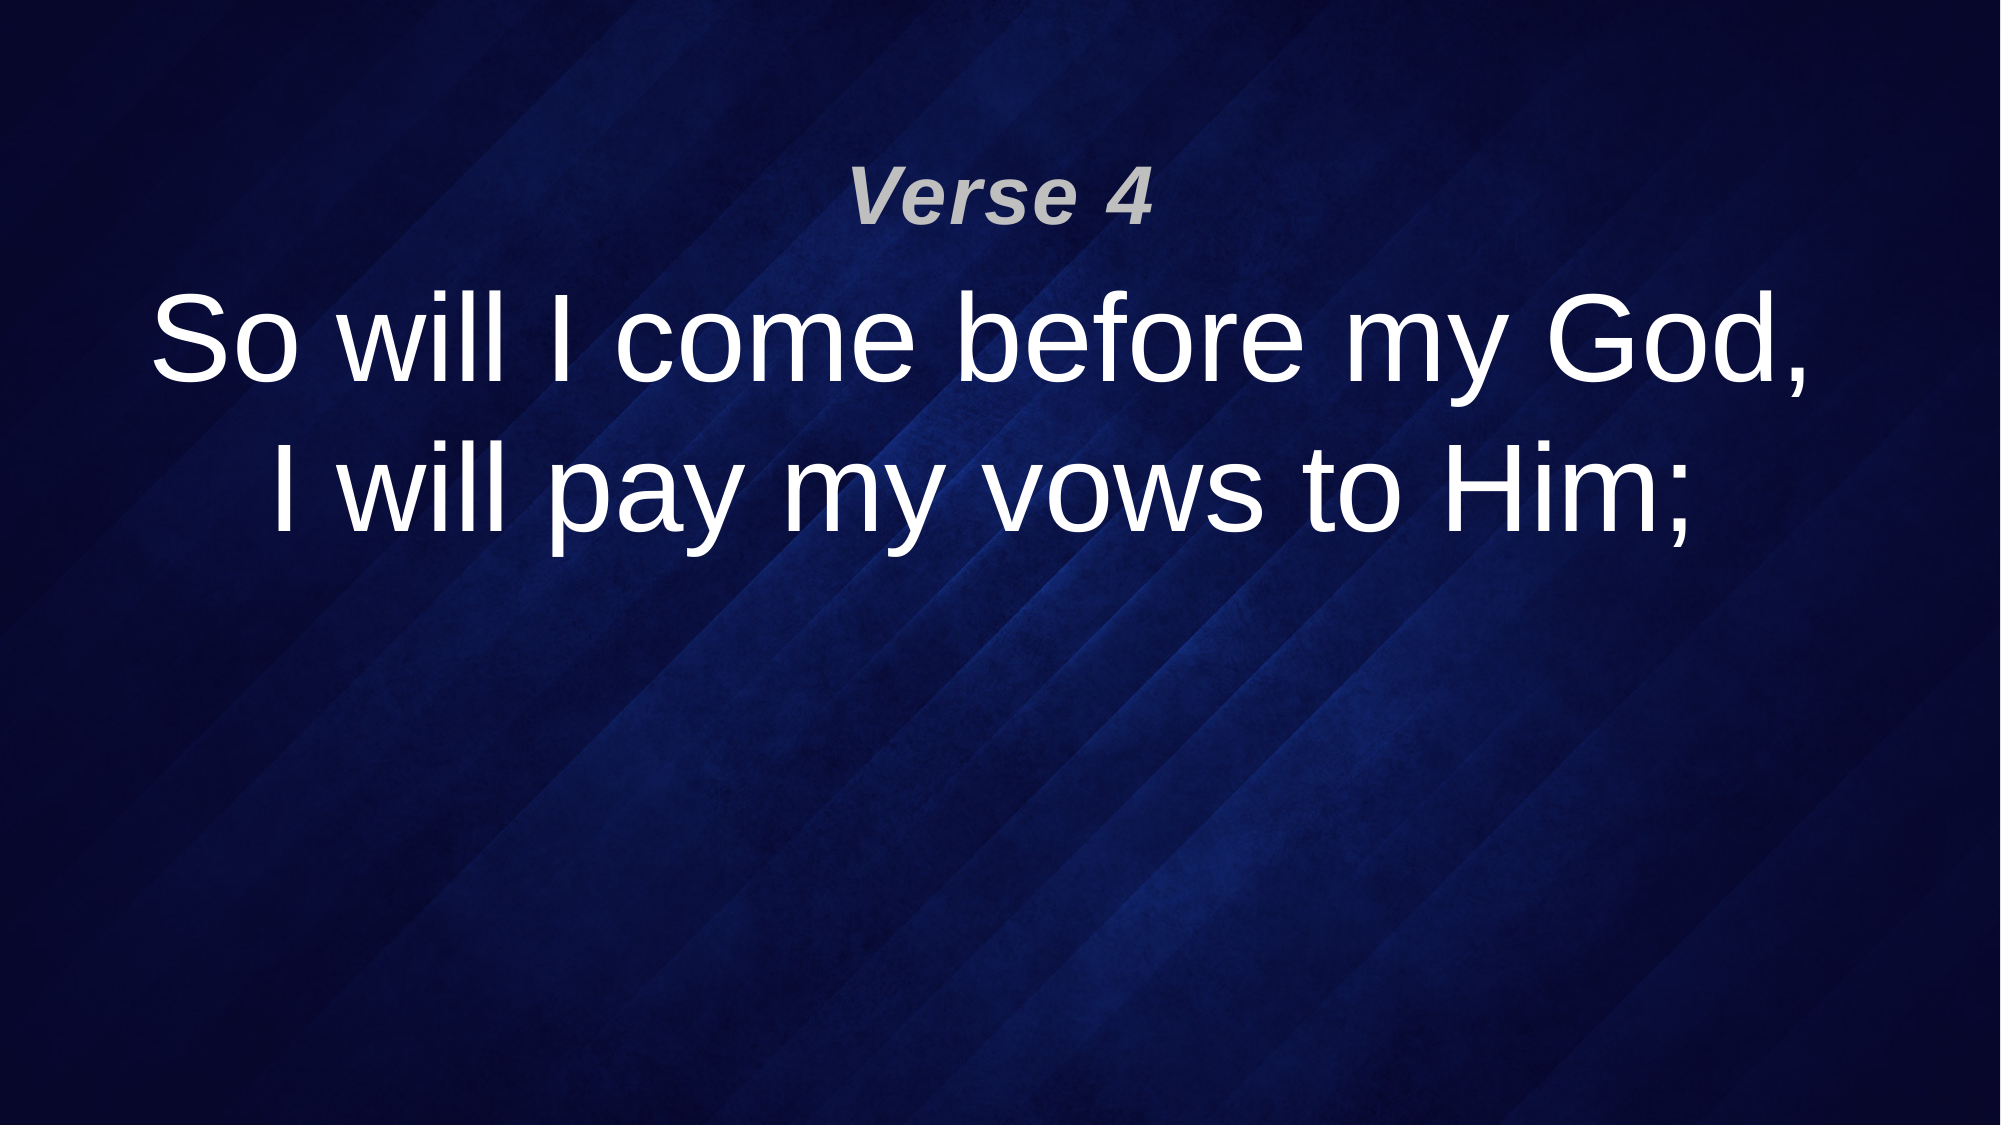

Verse 4
# So will I come before my God, I will pay my vows to Him;